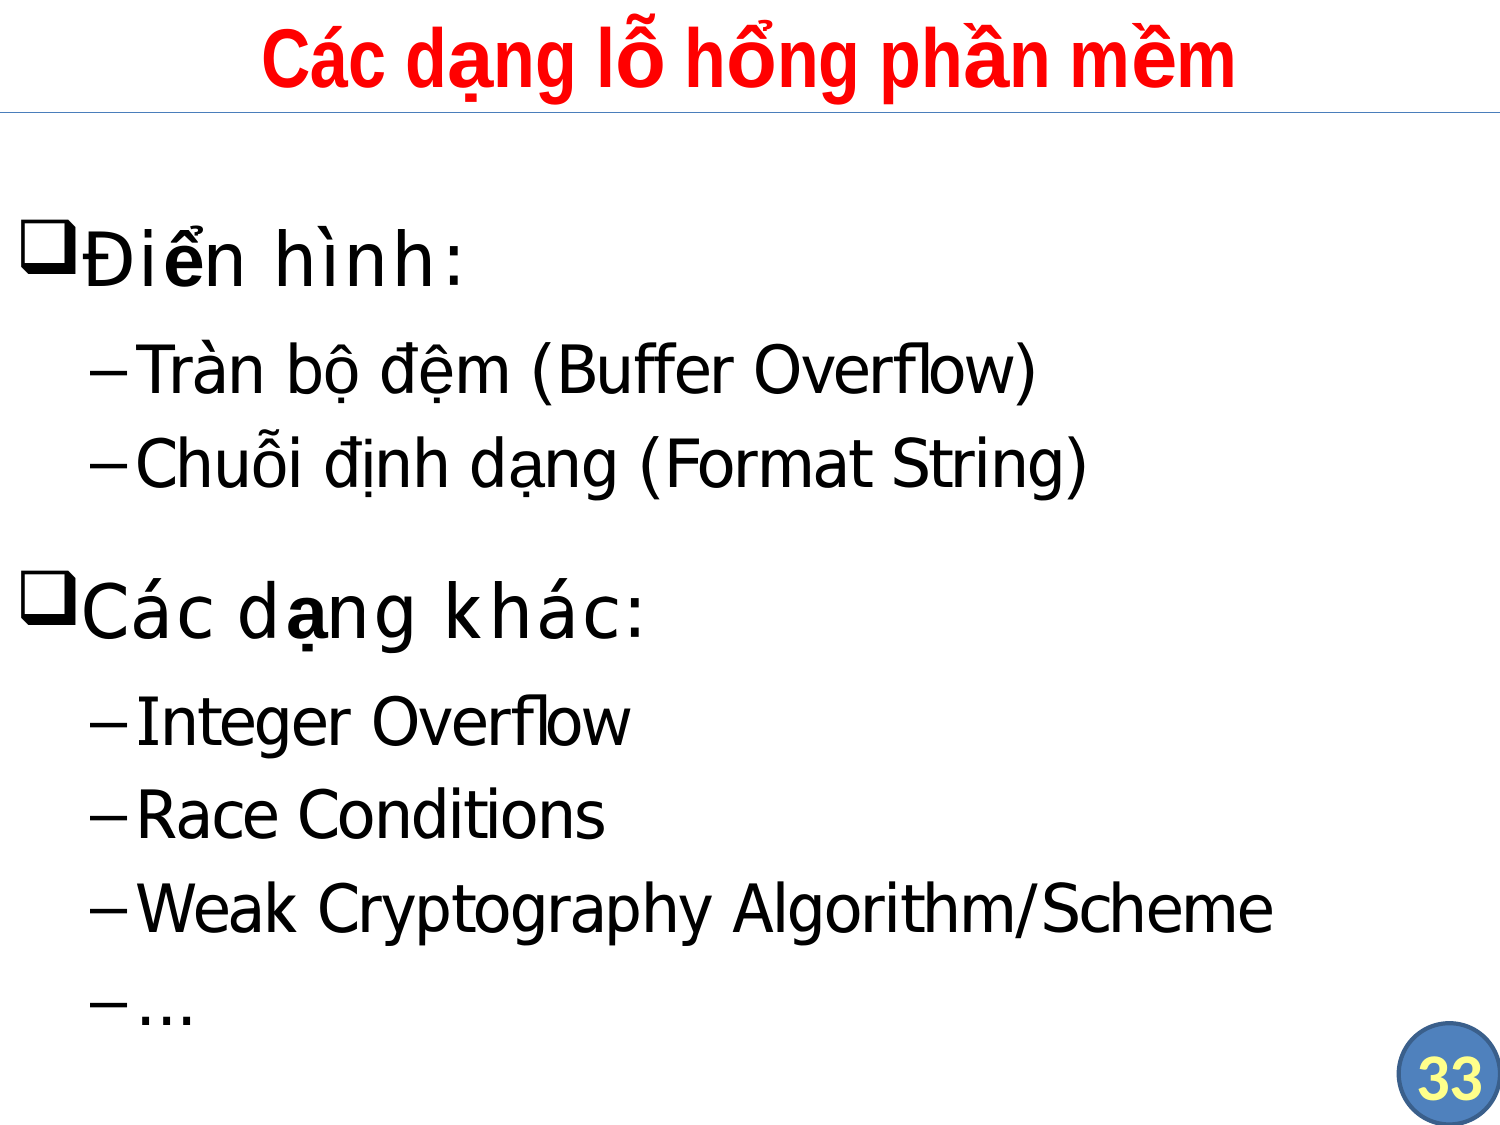

# Các dạng lỗ hổng phần mềm
Điển hình:
Tràn bộ đệm (Buffer Overflow)
Chuỗi định dạng (Format String)
Các dạng khác:
Integer Overflow
Race Conditions
Weak Cryptography Algorithm/Scheme
...
33